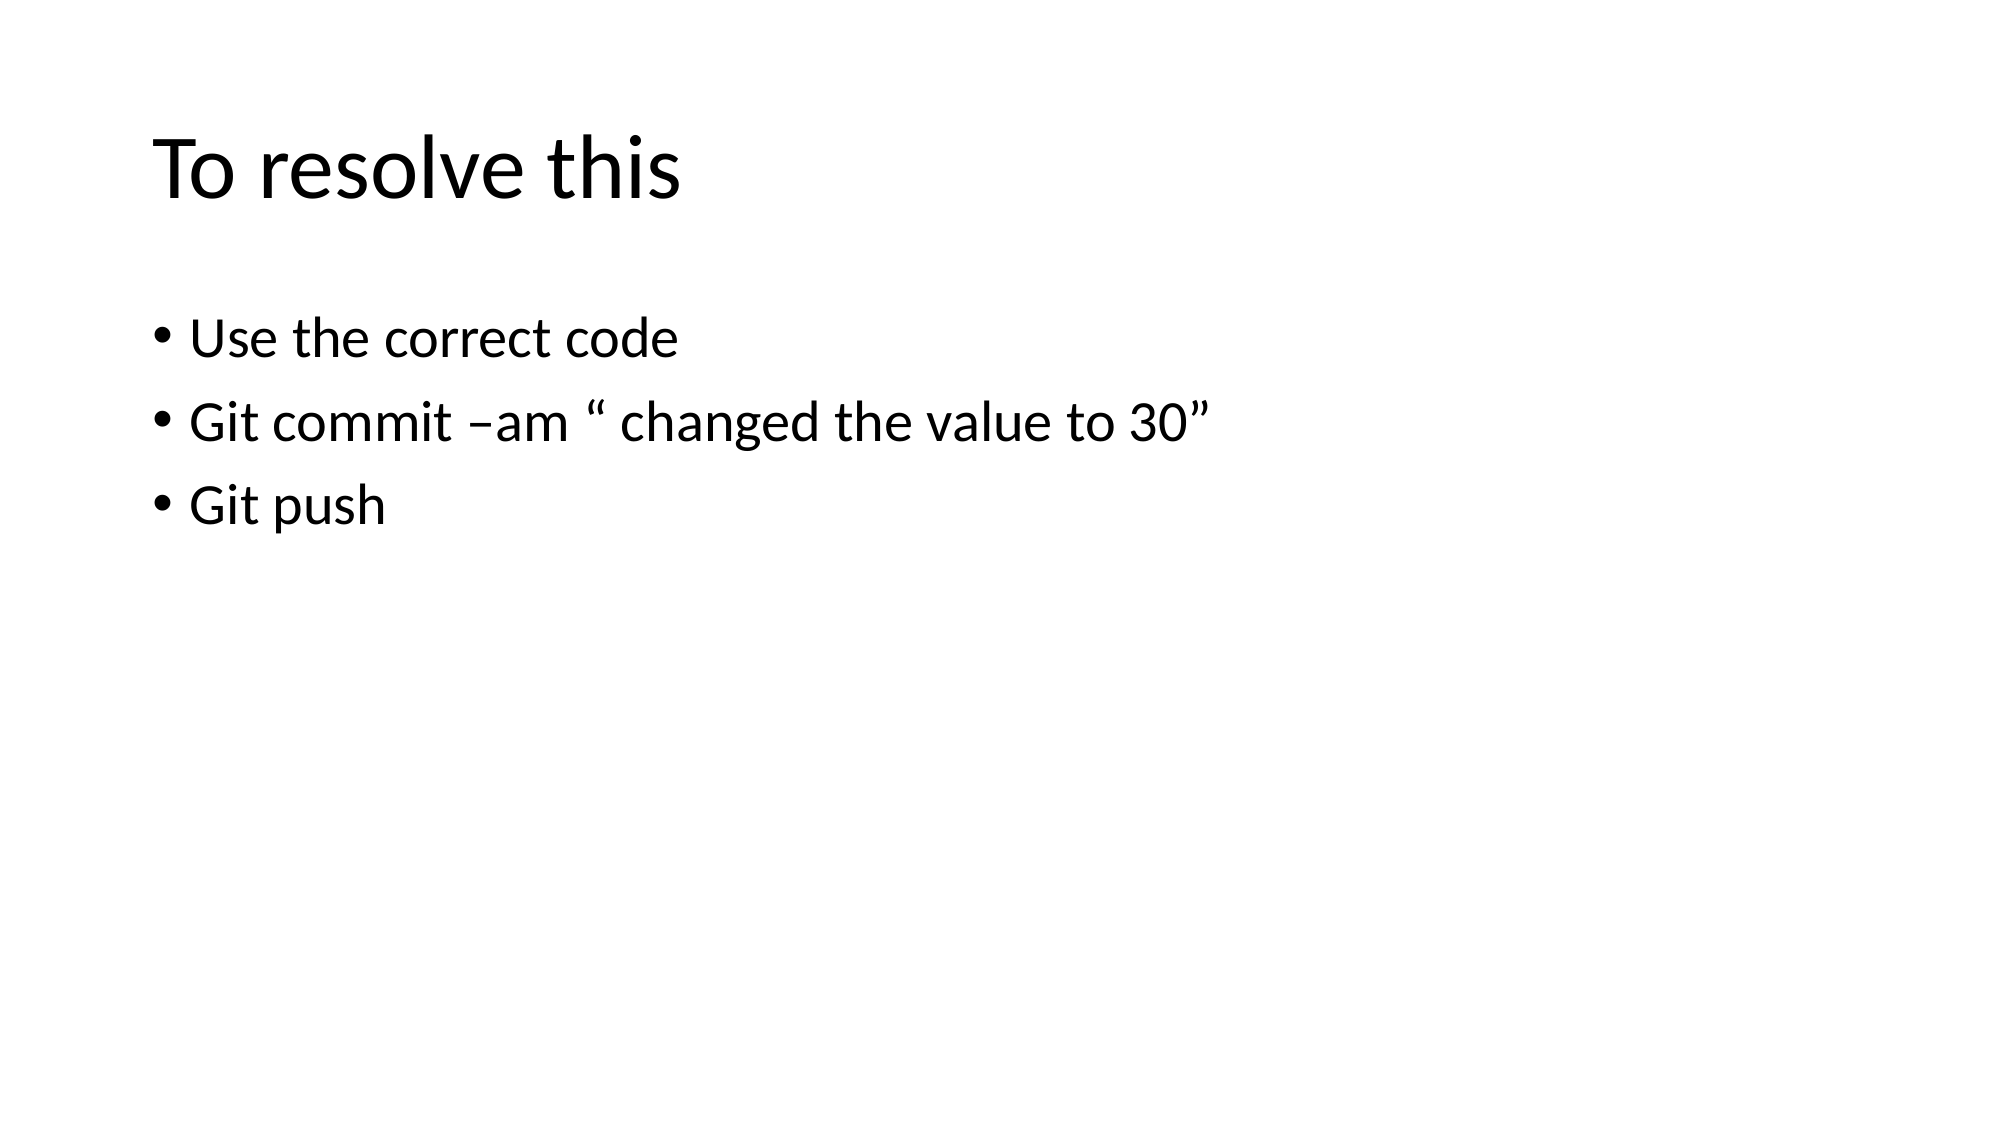

# To resolve this
Use the correct code
Git commit –am “ changed the value to 30”
Git push